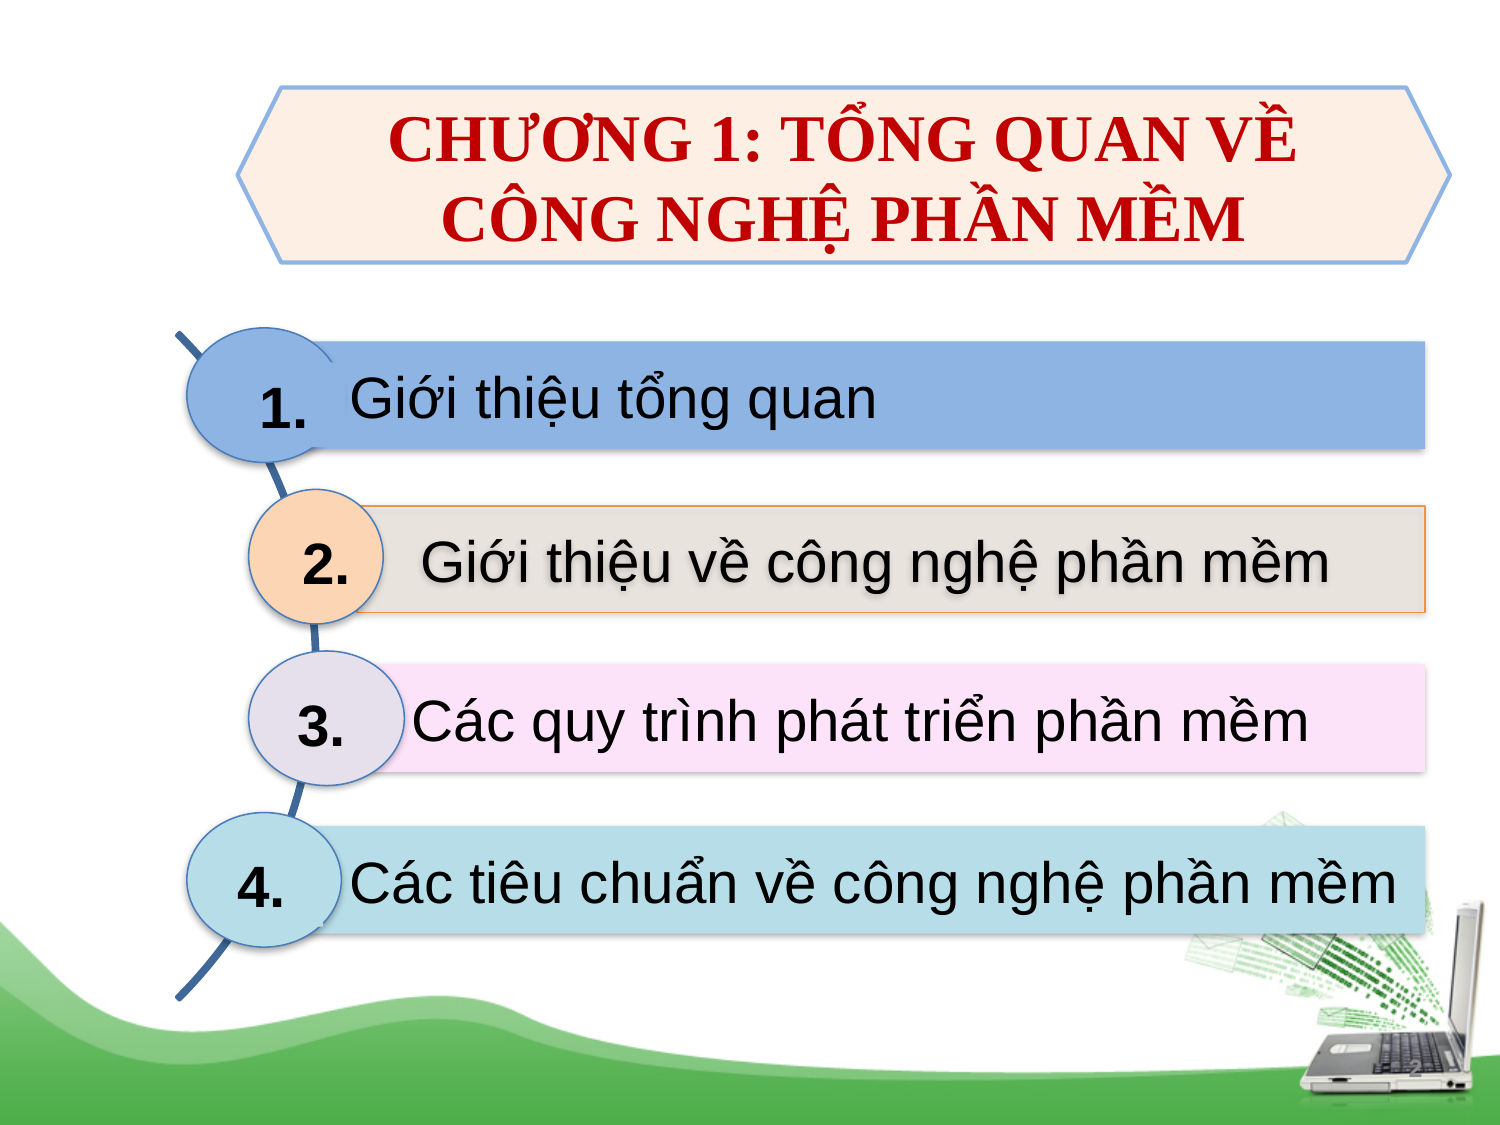

CHƯƠNG 1: TỔNG QUAN VỀ CÔNG NGHỆ PHẦN MỀM

Giới thiệu tổng quan
1.

2.
   Giới thiệu về công nghệ phần mềm

Các quy trình phát triển phần mềm
3.

Các tiêu chuẩn về công nghệ phần mềm
4.
2